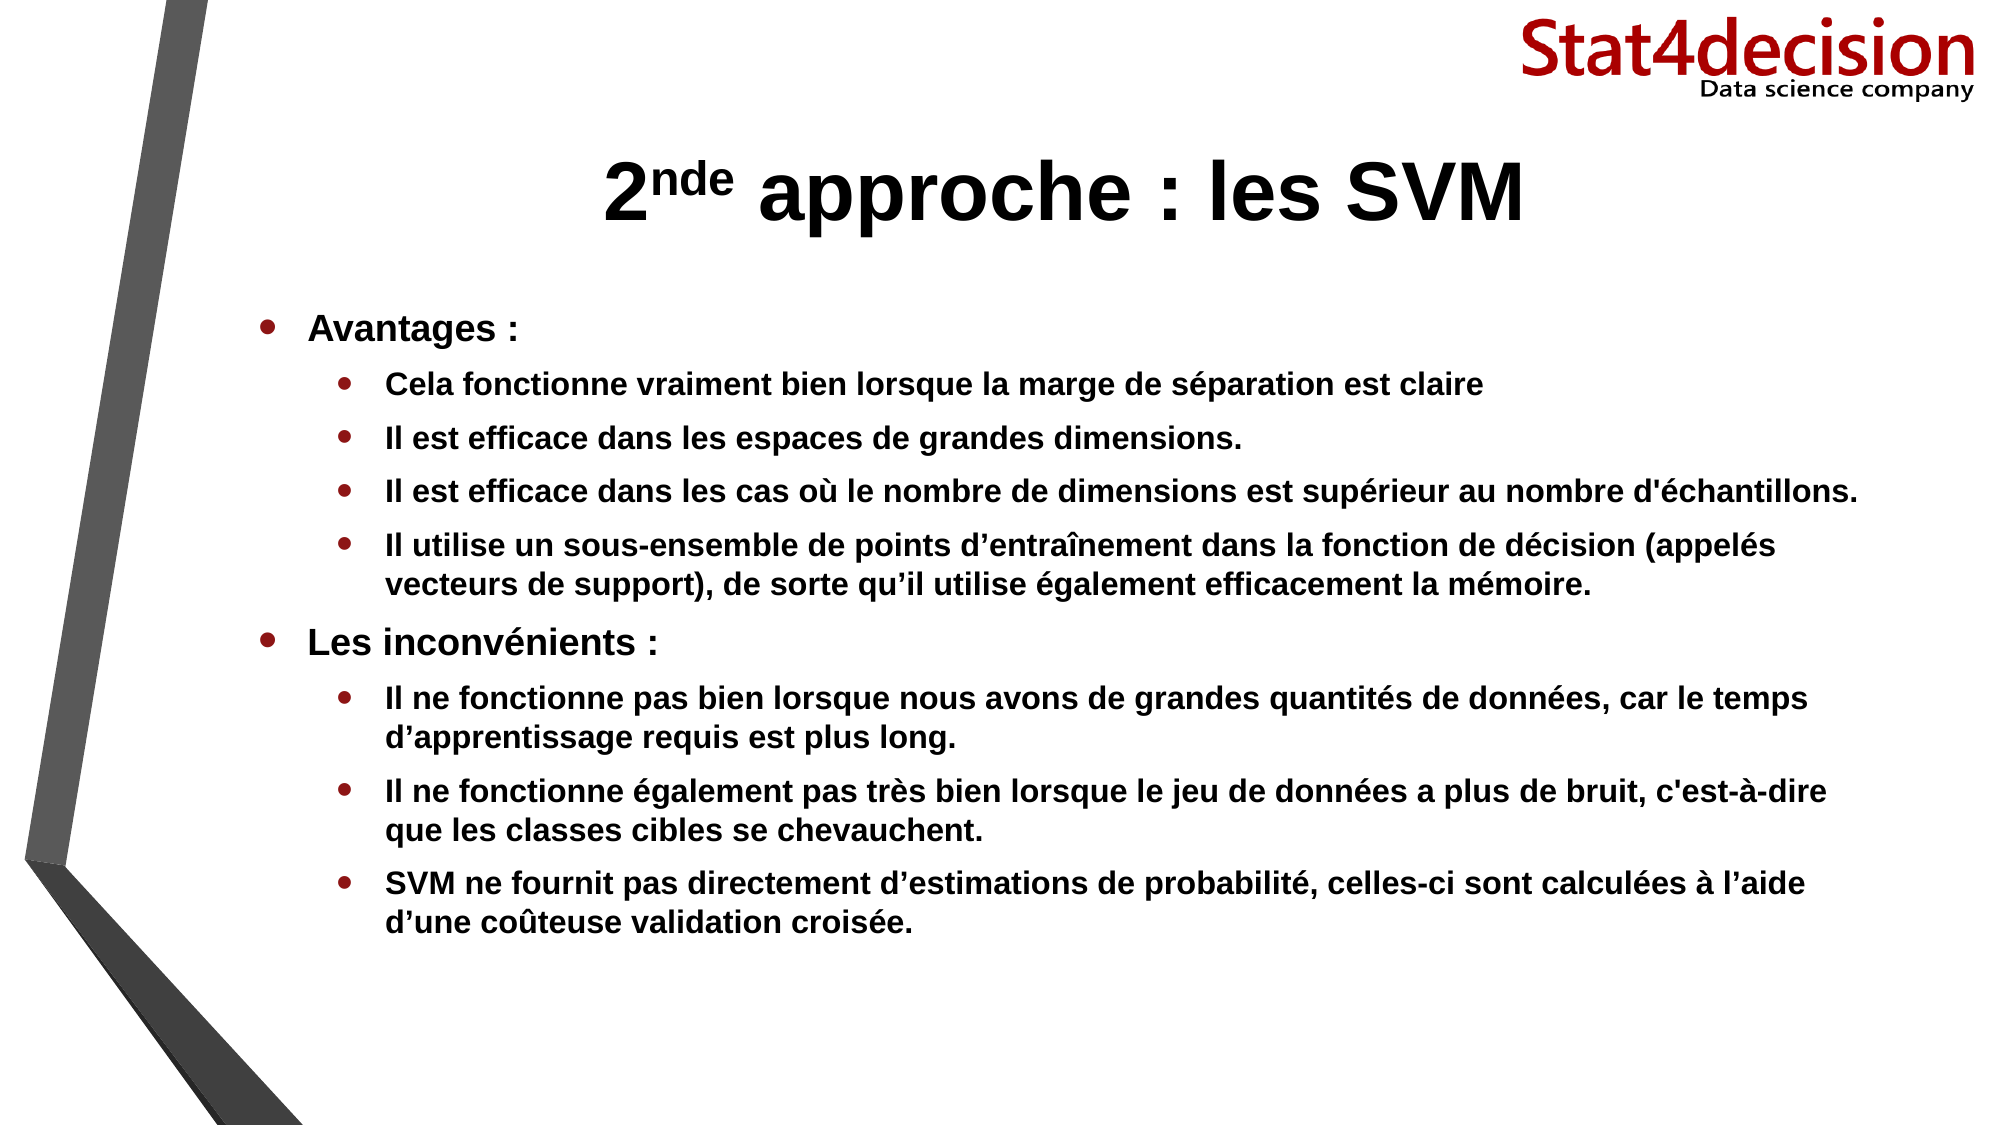

# 2nde approche : les SVM
Avantages :
Cela fonctionne vraiment bien lorsque la marge de séparation est claire
Il est efficace dans les espaces de grandes dimensions.
Il est efficace dans les cas où le nombre de dimensions est supérieur au nombre d'échantillons.
Il utilise un sous-ensemble de points d’entraînement dans la fonction de décision (appelés vecteurs de support), de sorte qu’il utilise également efficacement la mémoire.
Les inconvénients :
Il ne fonctionne pas bien lorsque nous avons de grandes quantités de données, car le temps d’apprentissage requis est plus long.
Il ne fonctionne également pas très bien lorsque le jeu de données a plus de bruit, c'est-à-dire que les classes cibles se chevauchent.
SVM ne fournit pas directement d’estimations de probabilité, celles-ci sont calculées à l’aide d’une coûteuse validation croisée.